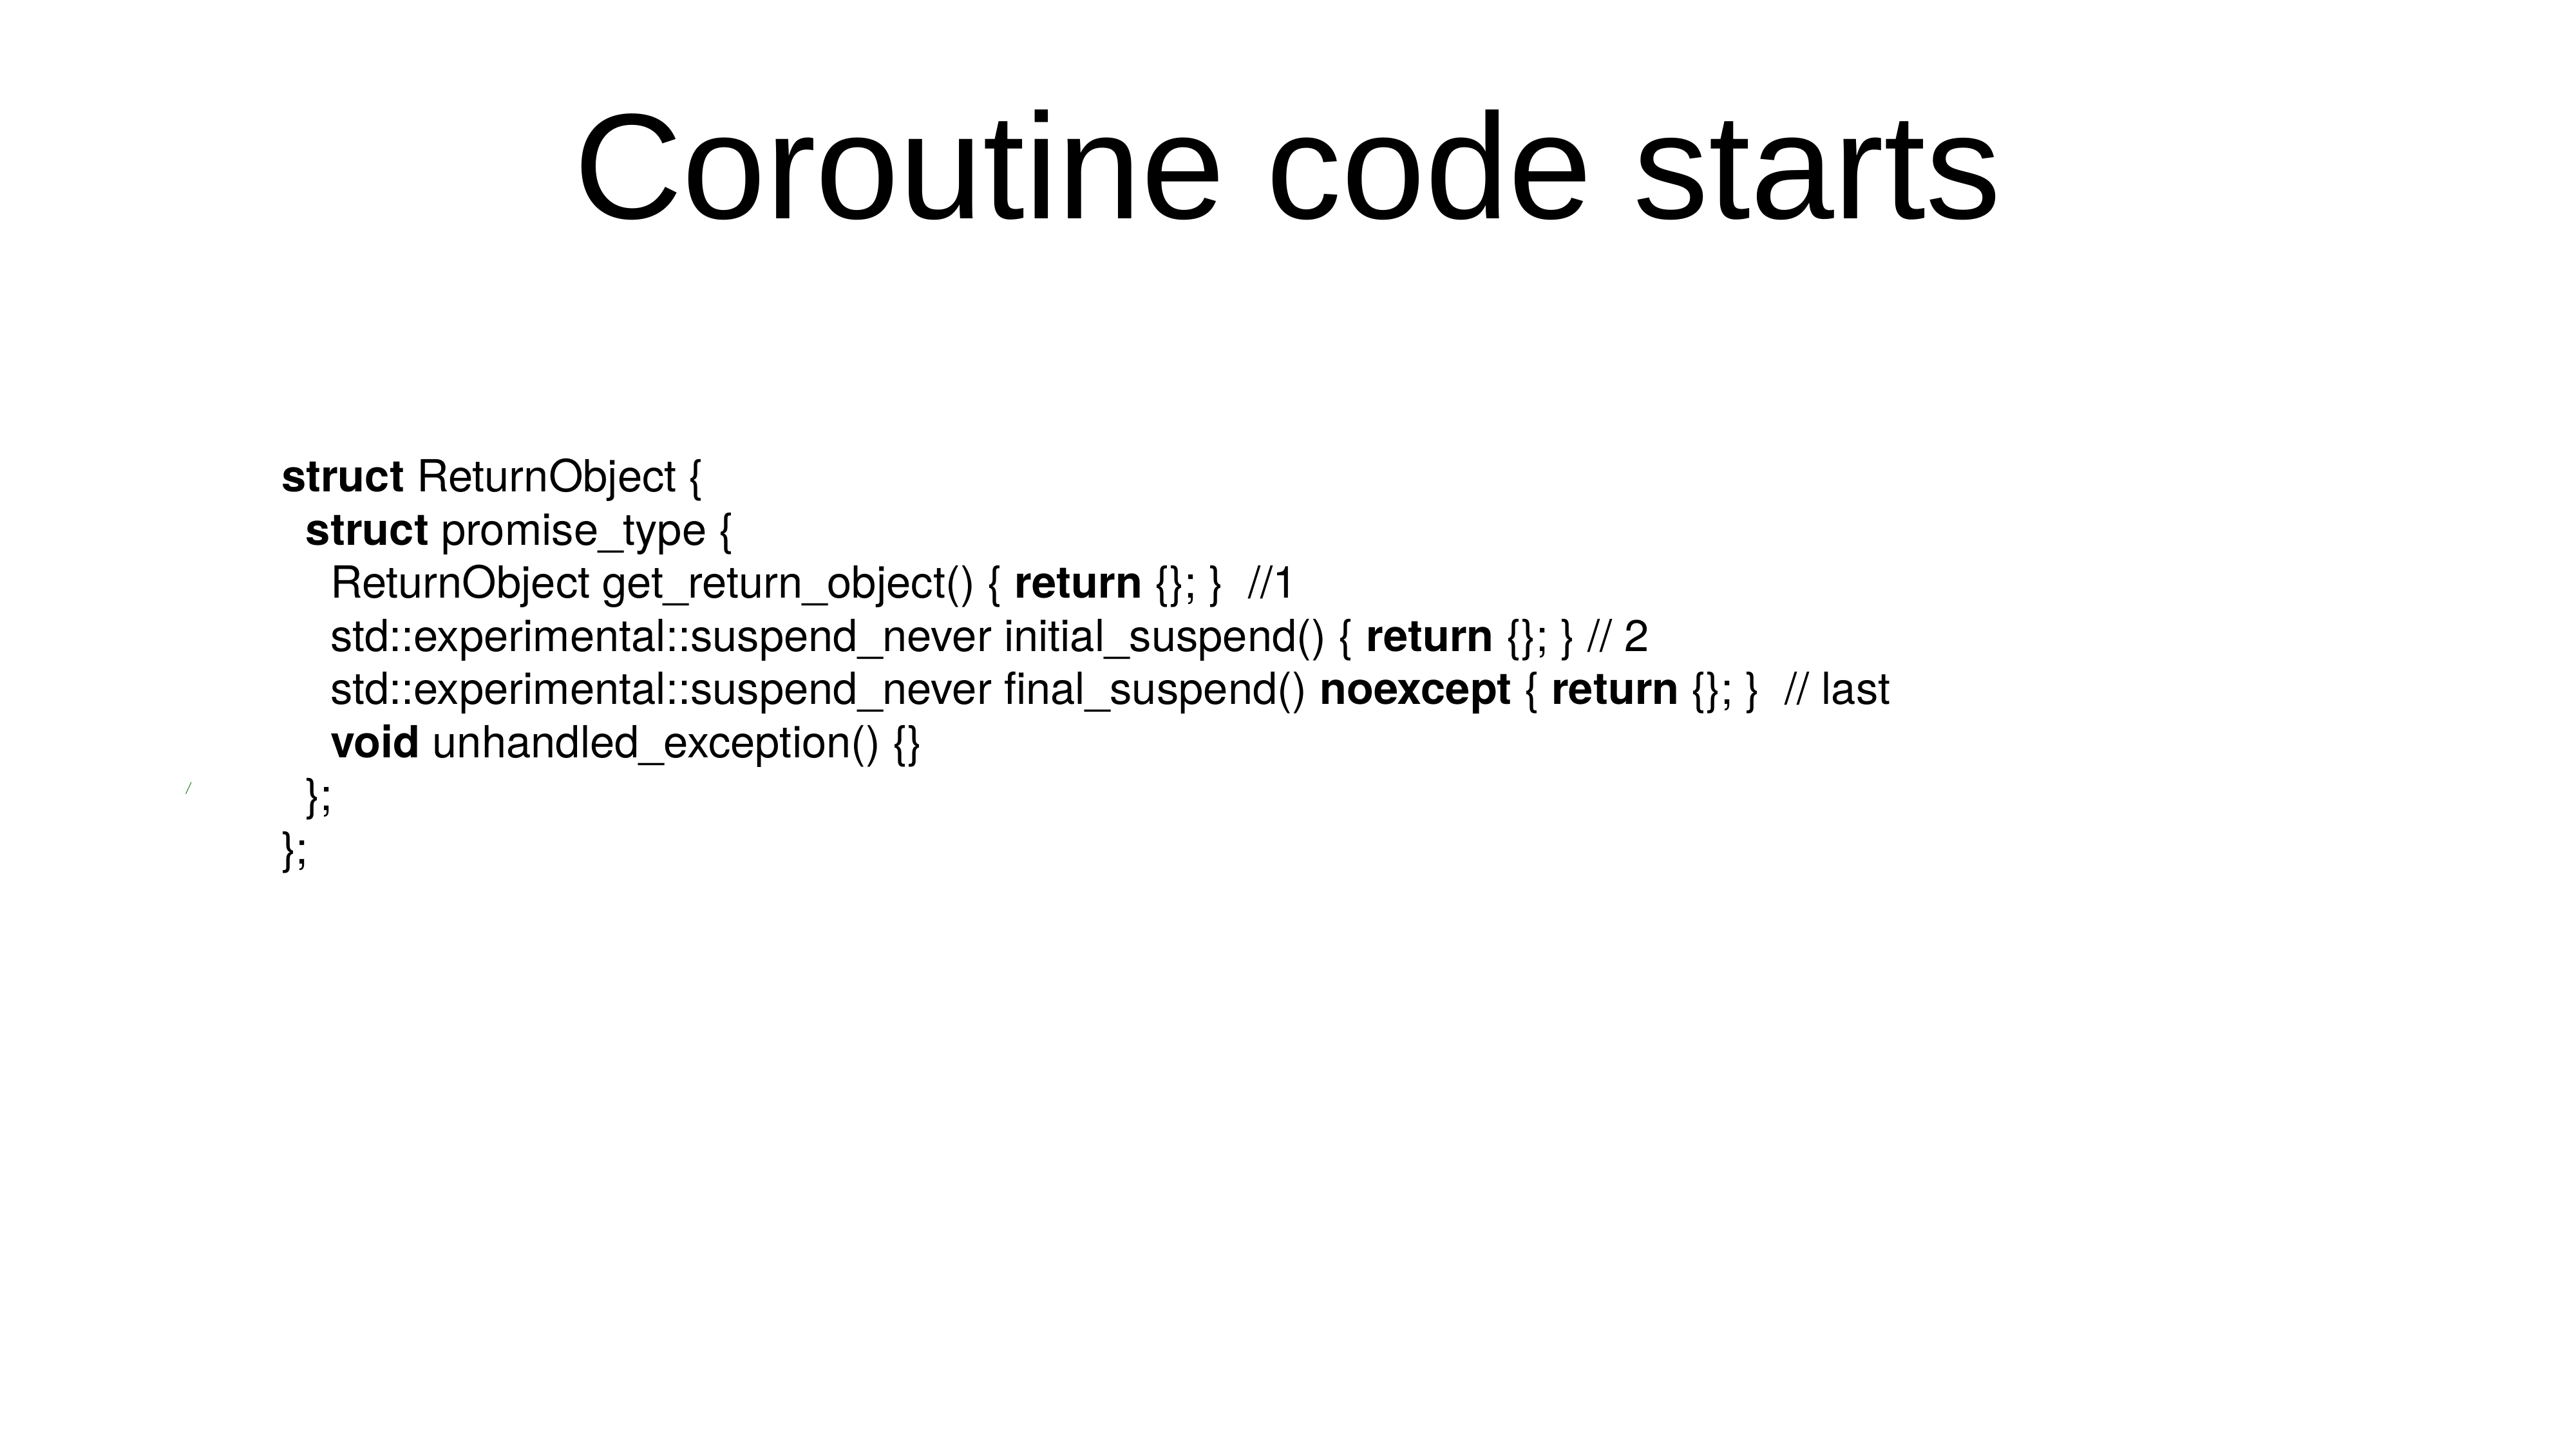

# Coroutine code starts
/
struct ReturnObject {
  struct promise_type {
    ReturnObject get_return_object() { return {}; }  //1
    std::experimental::suspend_never initial_suspend() { return {}; } // 2
    std::experimental::suspend_never final_suspend() noexcept { return {}; }  // last
    void unhandled_exception() {}
  };
};